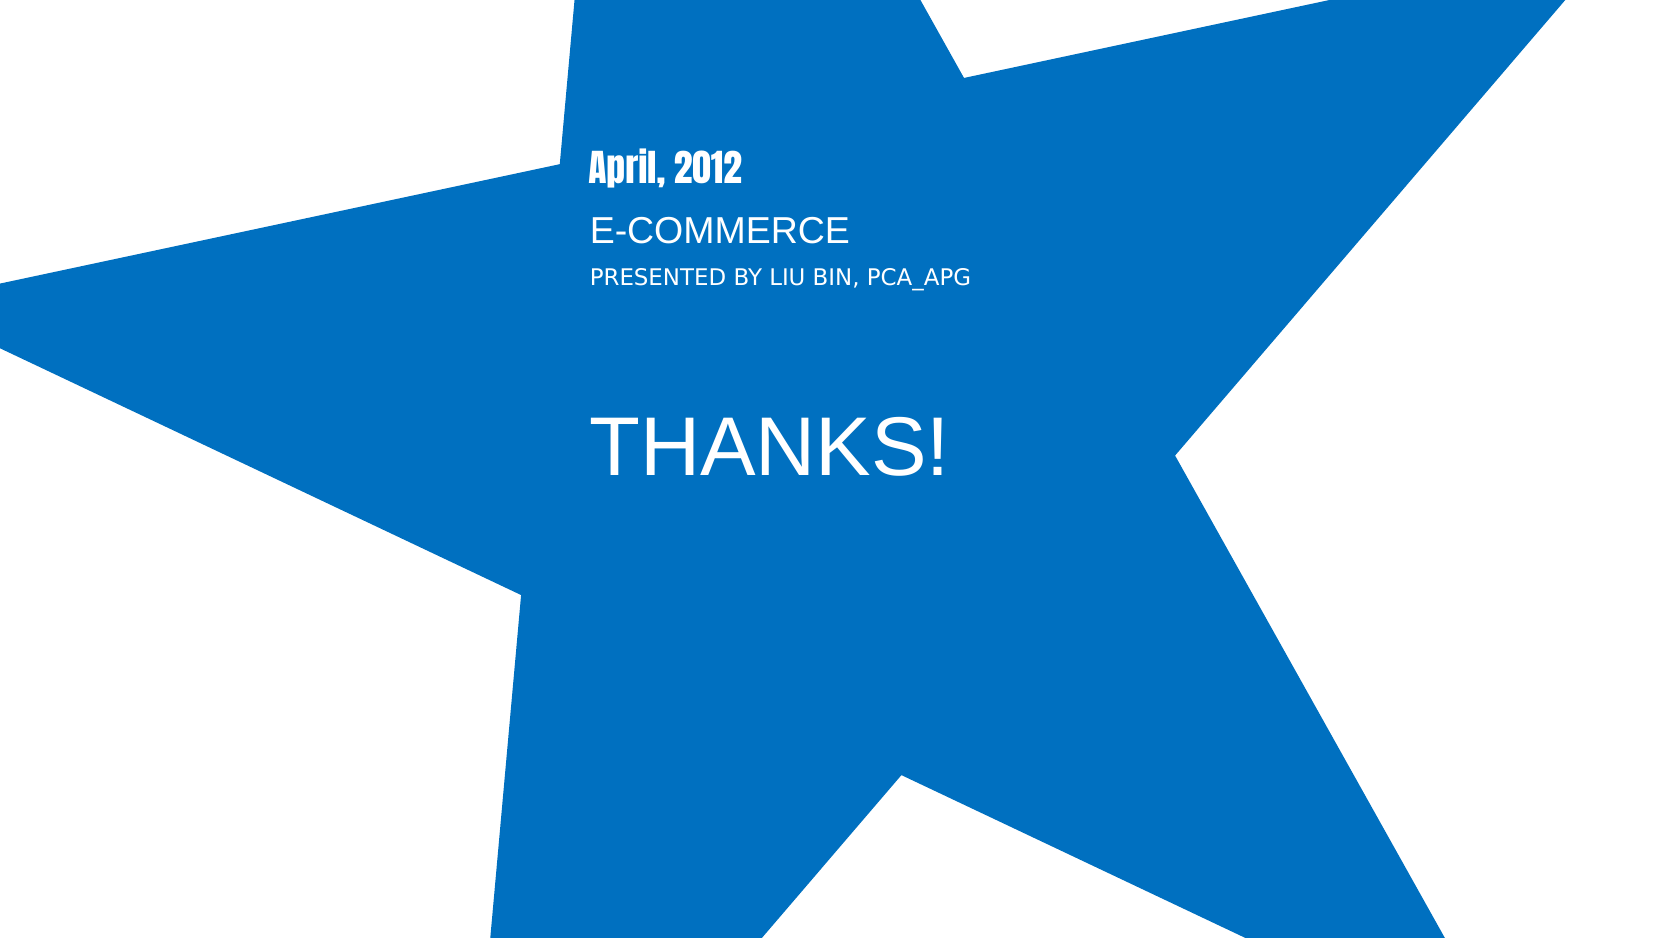

April, 2012
E-COMMERCE
PRESENTED BY LIU BIN, PCA_APG
THANKS!